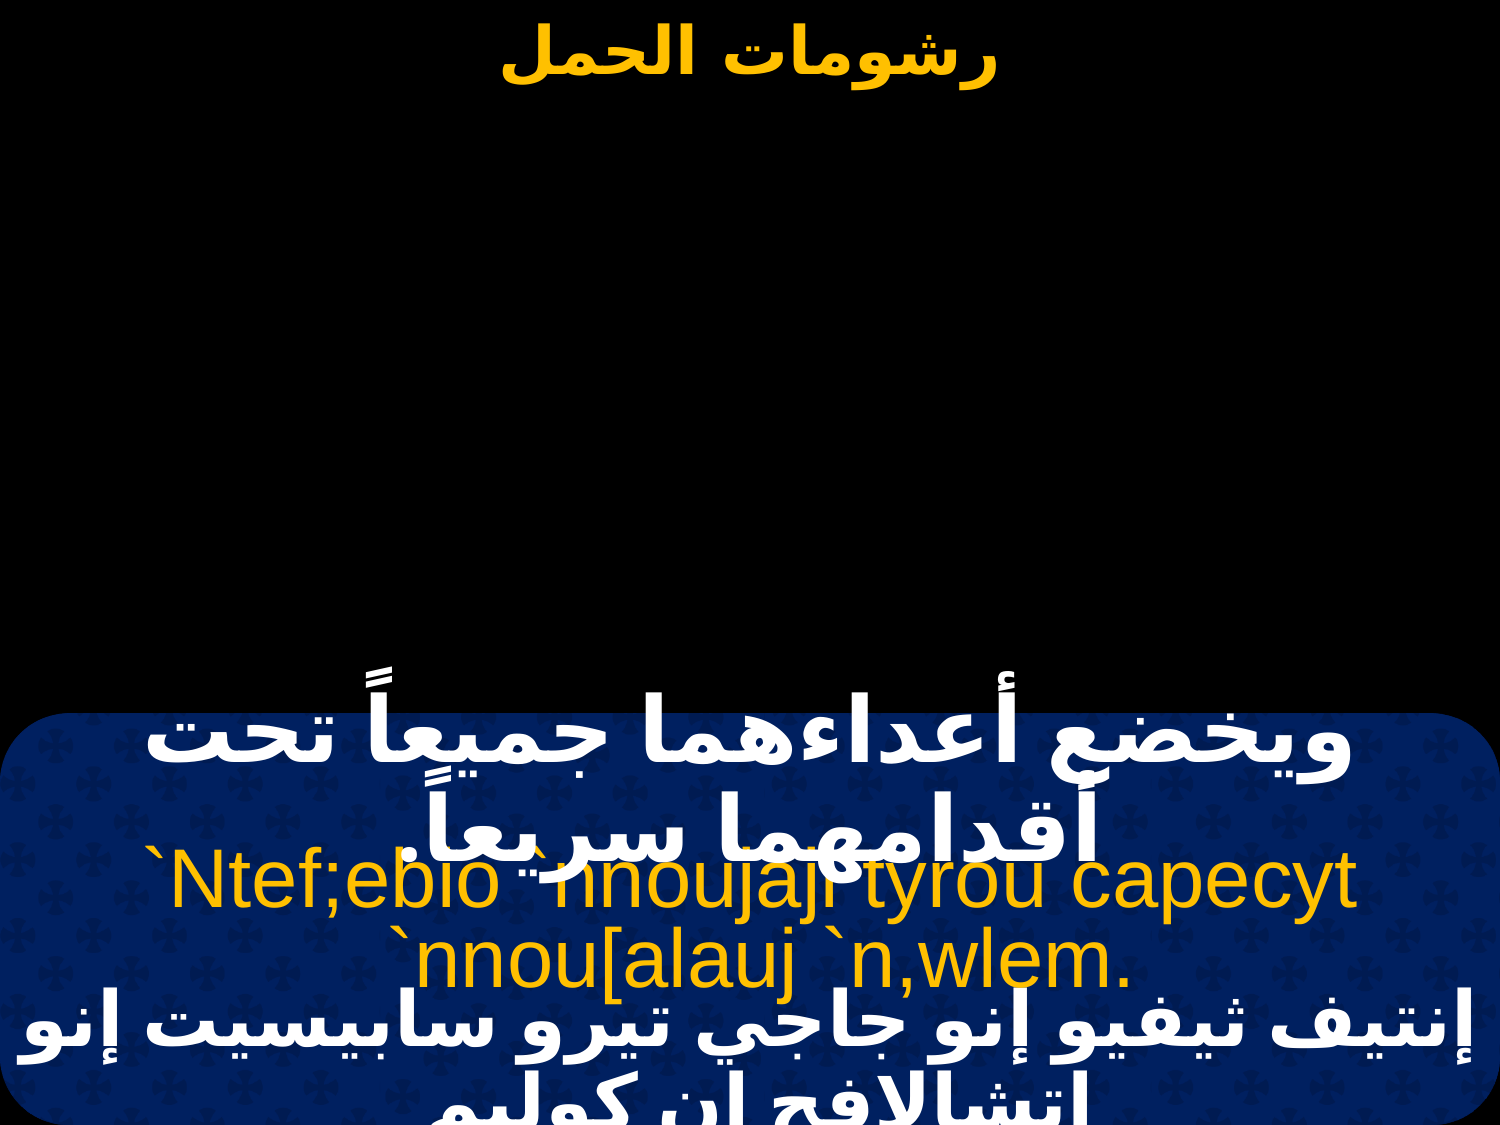

ويخضع أعداءهما جميعاً تحت أقدامهما سريعاً.
`Ntef;ebio `nnoujaji tyrou capecyt
 `nnou[alauj `n,wlem.
إنتيف ثيفيو إنو جاجي تيرو سابيسيت إنو إتشالافج إن كوليم